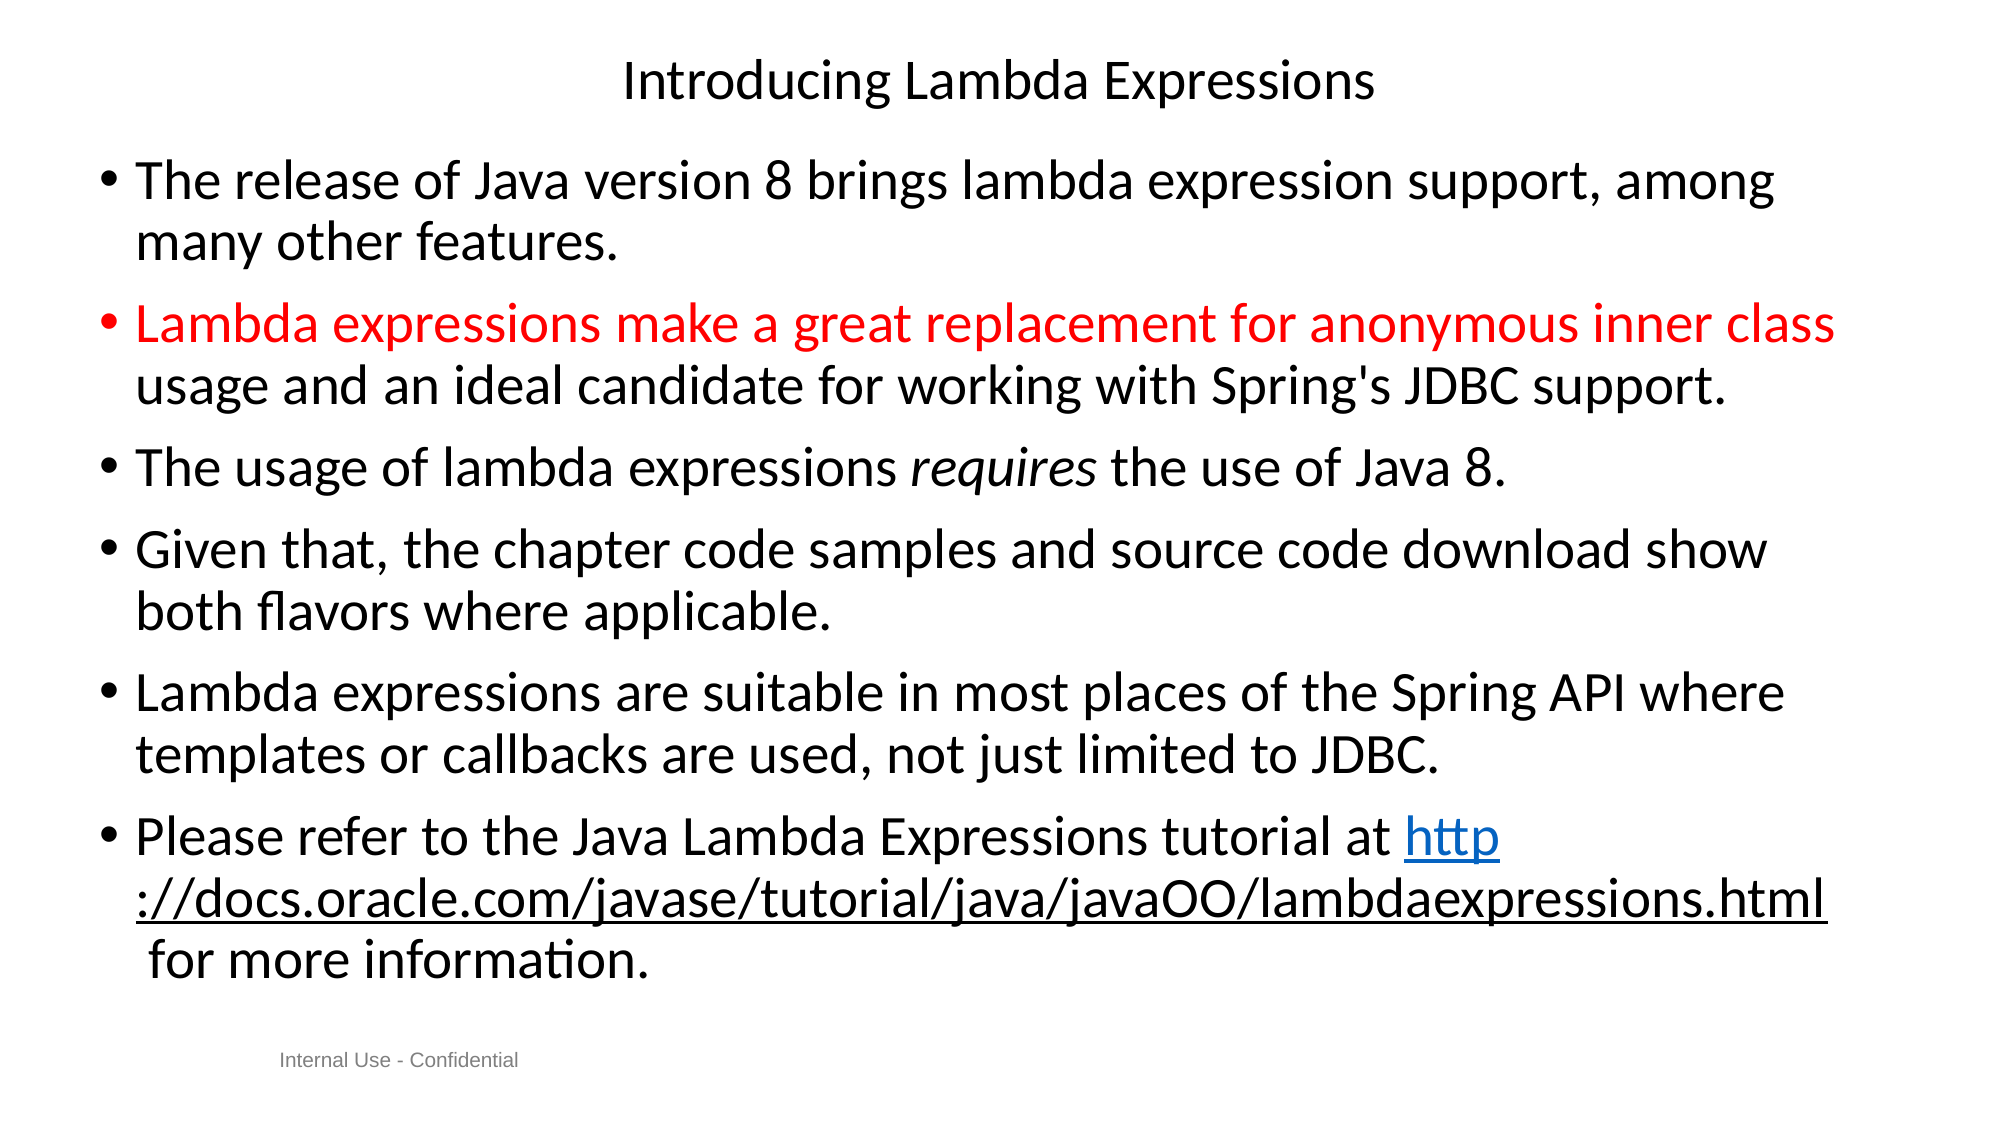

# Introducing Lambda Expressions
The release of Java version 8 brings lambda expression support, among many other features.
Lambda expressions make a great replacement for anonymous inner class usage and an ideal candidate for working with Spring's JDBC support.
The usage of lambda expressions requires the use of Java 8.
Given that, the chapter code samples and source code download show both flavors where applicable.
Lambda expressions are suitable in most places of the Spring API where templates or callbacks are used, not just limited to JDBC.
Please refer to the Java Lambda Expressions tutorial at http://docs.oracle.com/javase/tutorial/java/javaOO/lambdaexpressions.html for more information.